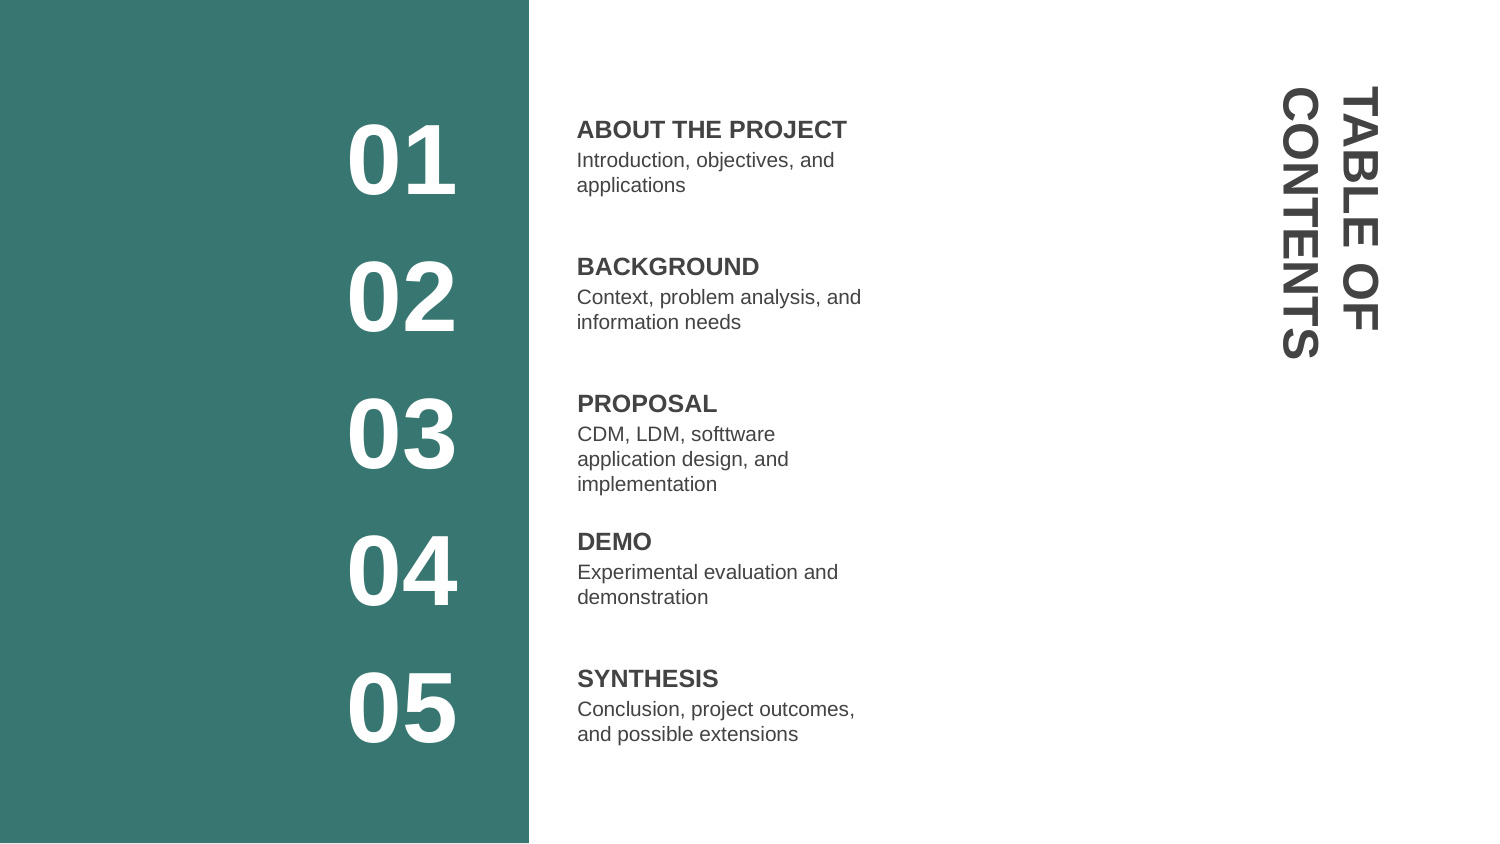

# ABOUT THE PROJECT
01
Introduction, objectives, and applications

BACKGROUND
02
Context, problem analysis, and information needs
TABLE OF CONTENTS
PROPOSAL
03
CDM, LDM, softtware application design, and implementation
DEMO
04
Experimental evaluation and demonstration
SYNTHESIS
05
Conclusion, project outcomes, and possible extensions